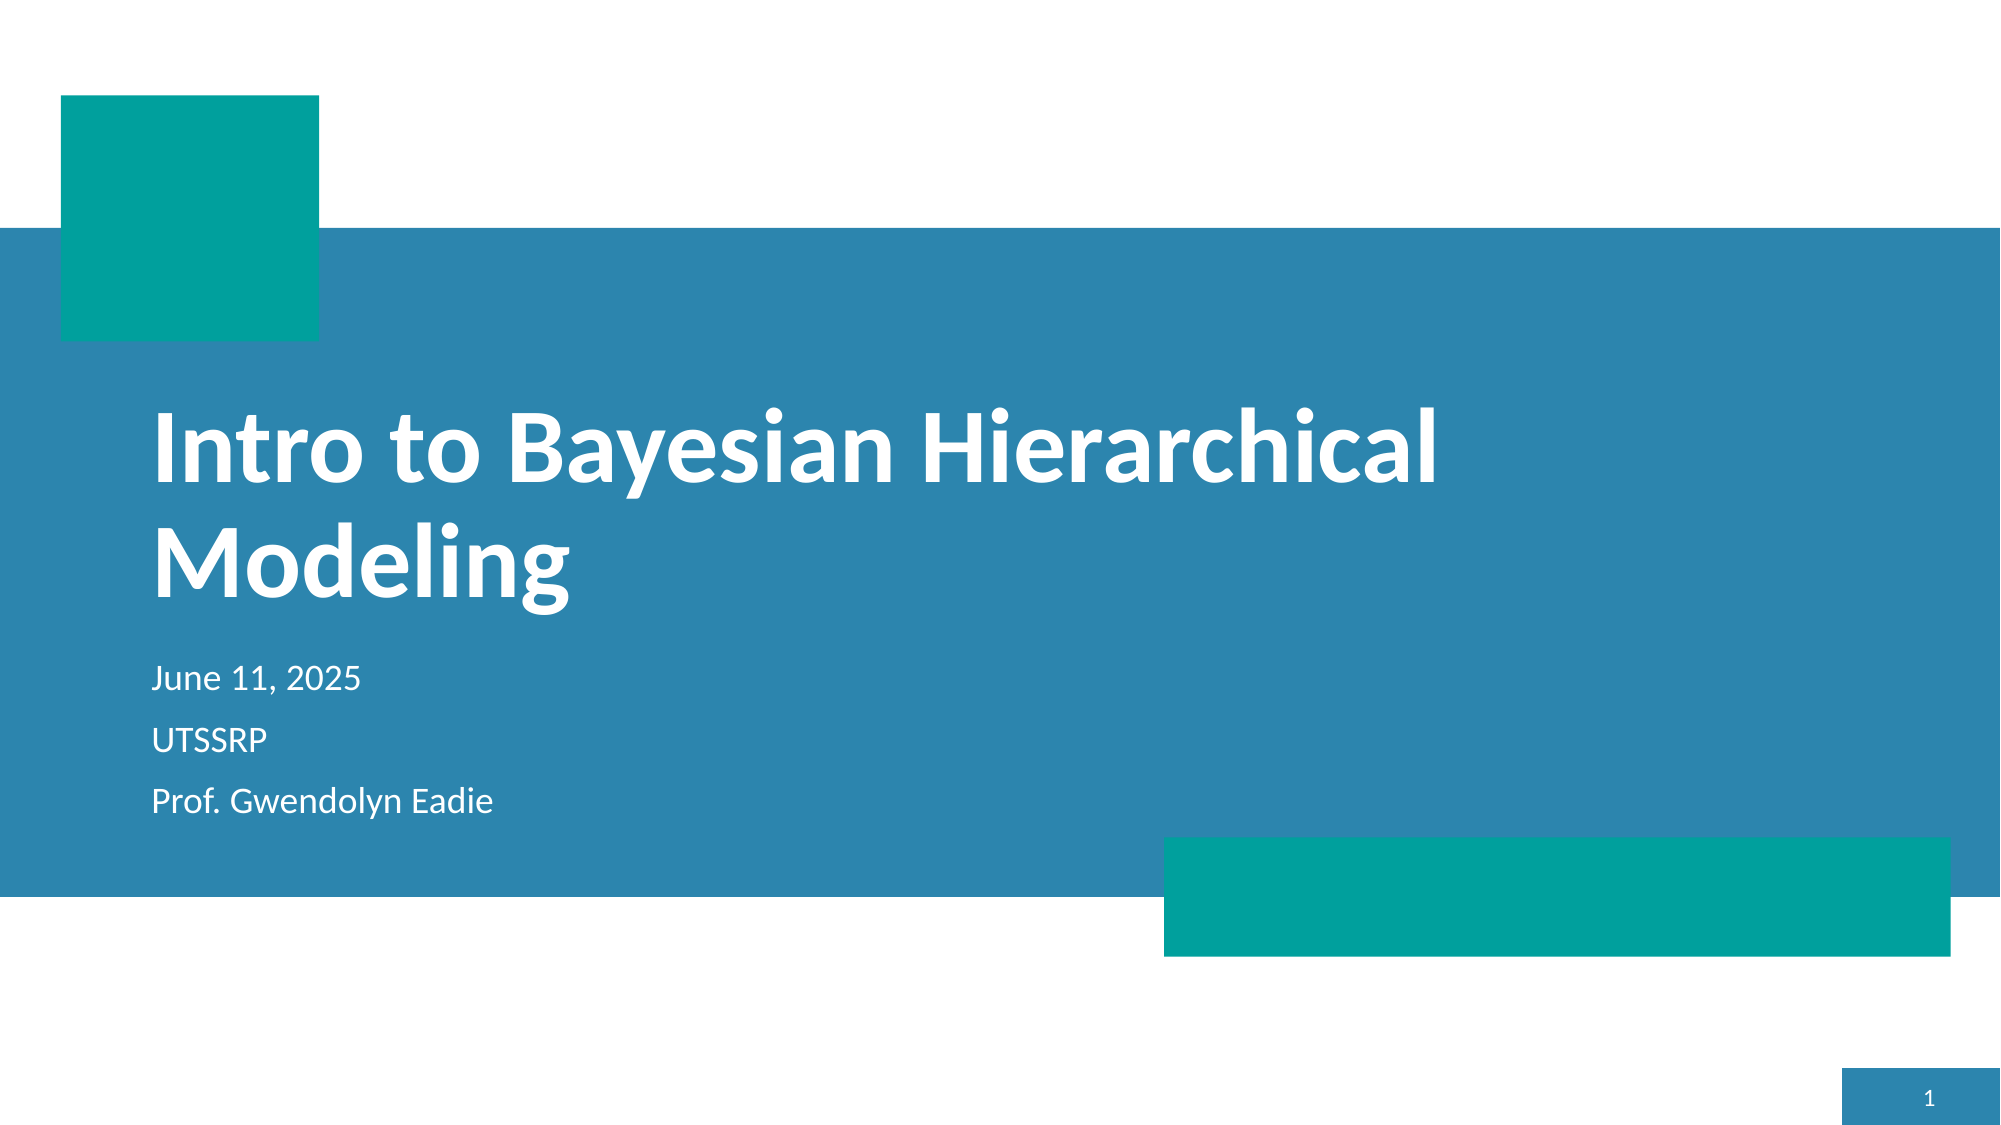

# Intro to Bayesian Hierarchical Modeling
June 11, 2025
UTSSRP
Prof. Gwendolyn Eadie
1